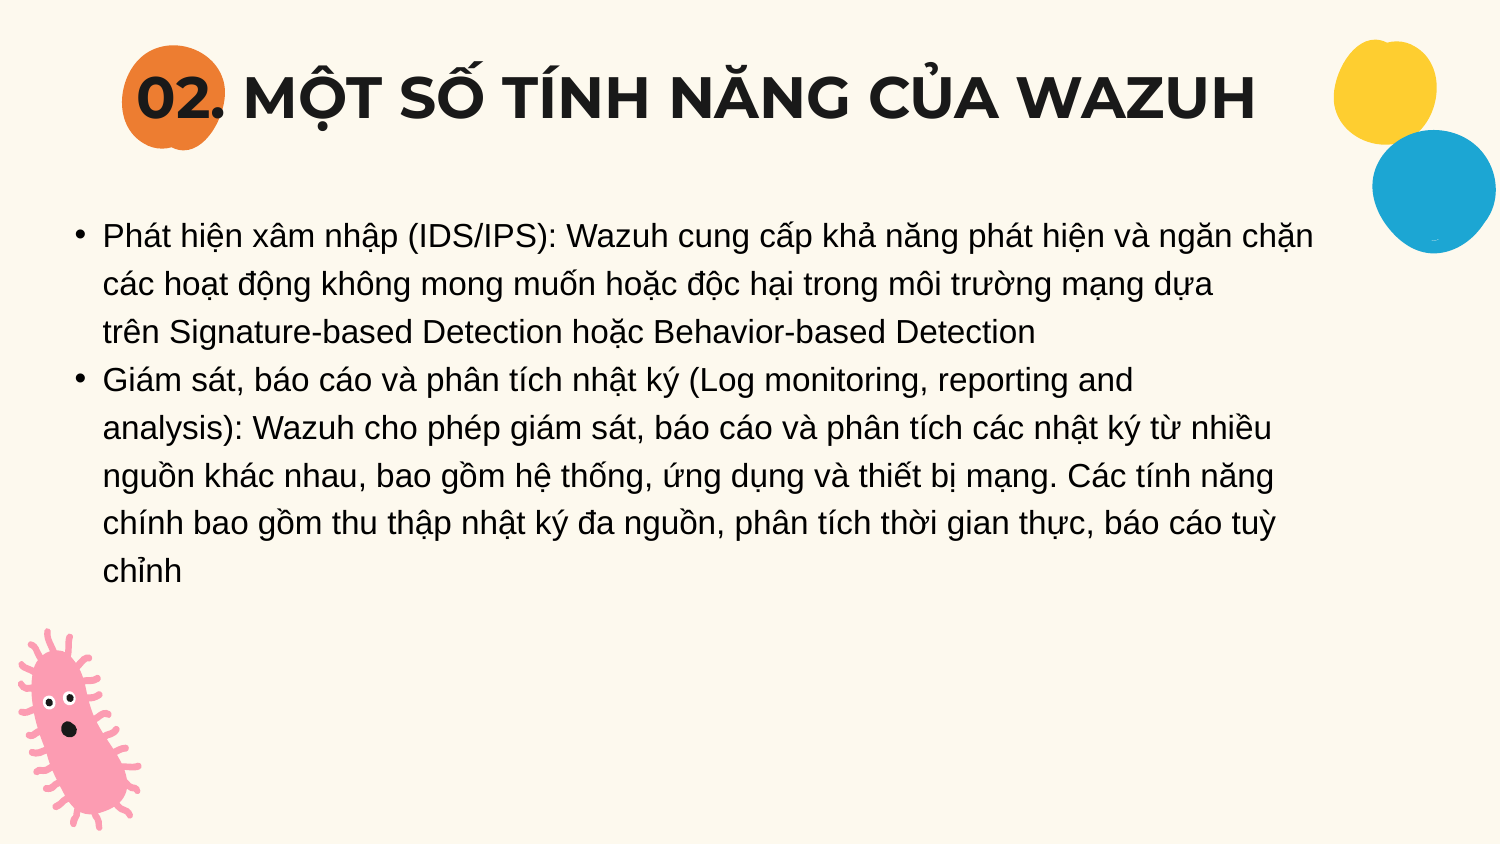

# 02. MỘT SỐ TÍNH NĂNG CỦA WAZUH

Phát hiện xâm nhập (IDS/IPS): Wazuh cung cấp khả năng phát hiện và ngăn chặn các hoạt động không mong muốn hoặc độc hại trong môi trường mạng dựa trên Signature-based Detection hoặc Behavior-based Detection
Giám sát, báo cáo và phân tích nhật ký (Log monitoring, reporting and analysis): Wazuh cho phép giám sát, báo cáo và phân tích các nhật ký từ nhiều nguồn khác nhau, bao gồm hệ thống, ứng dụng và thiết bị mạng. Các tính năng chính bao gồm thu thập nhật ký đa nguồn, phân tích thời gian thực, báo cáo tuỳ chỉnh